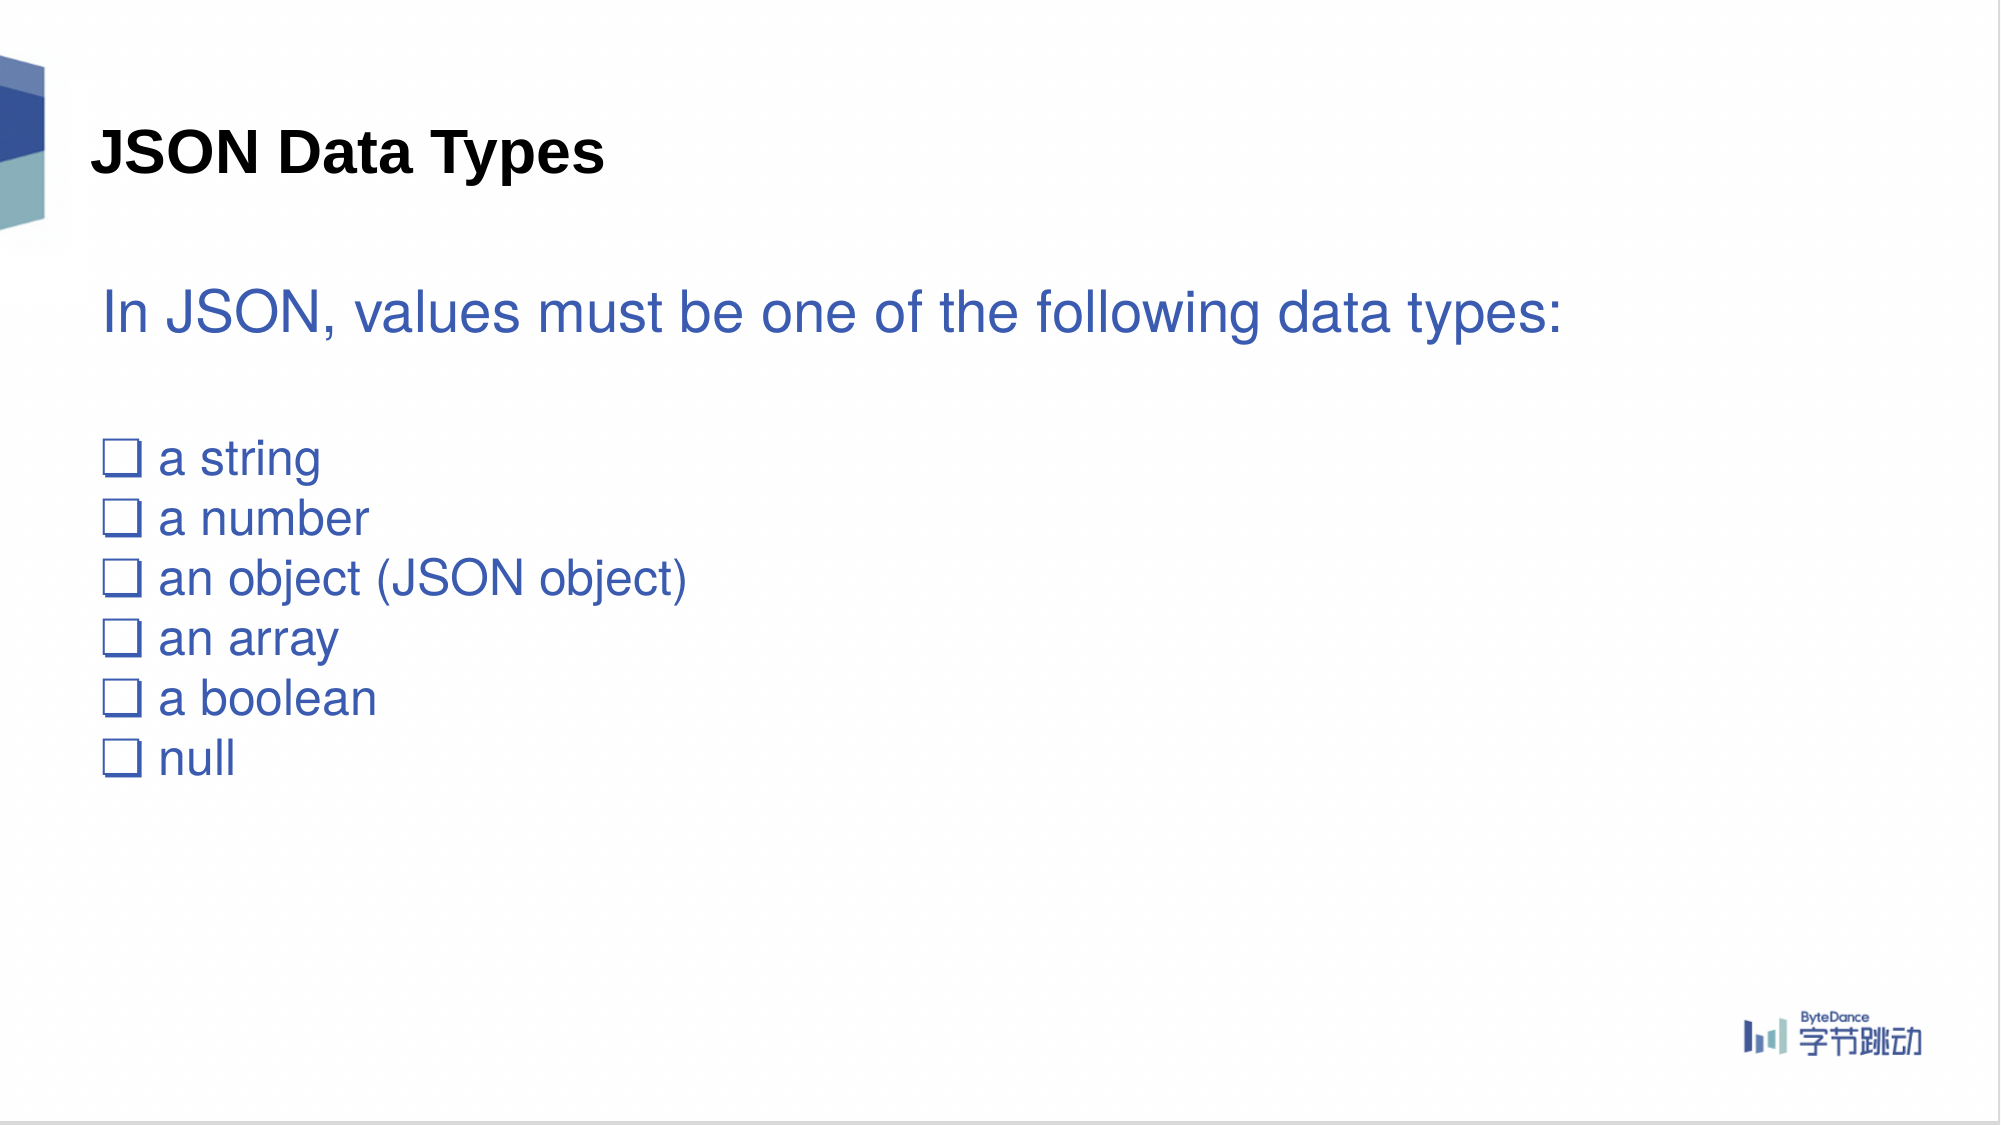

JSON Data Types
In JSON, values must be one of the following data types:
❏ a string
❏ a number
❏ an object (JSON object)
❏ an array
❏ a boolean
❏ null
16